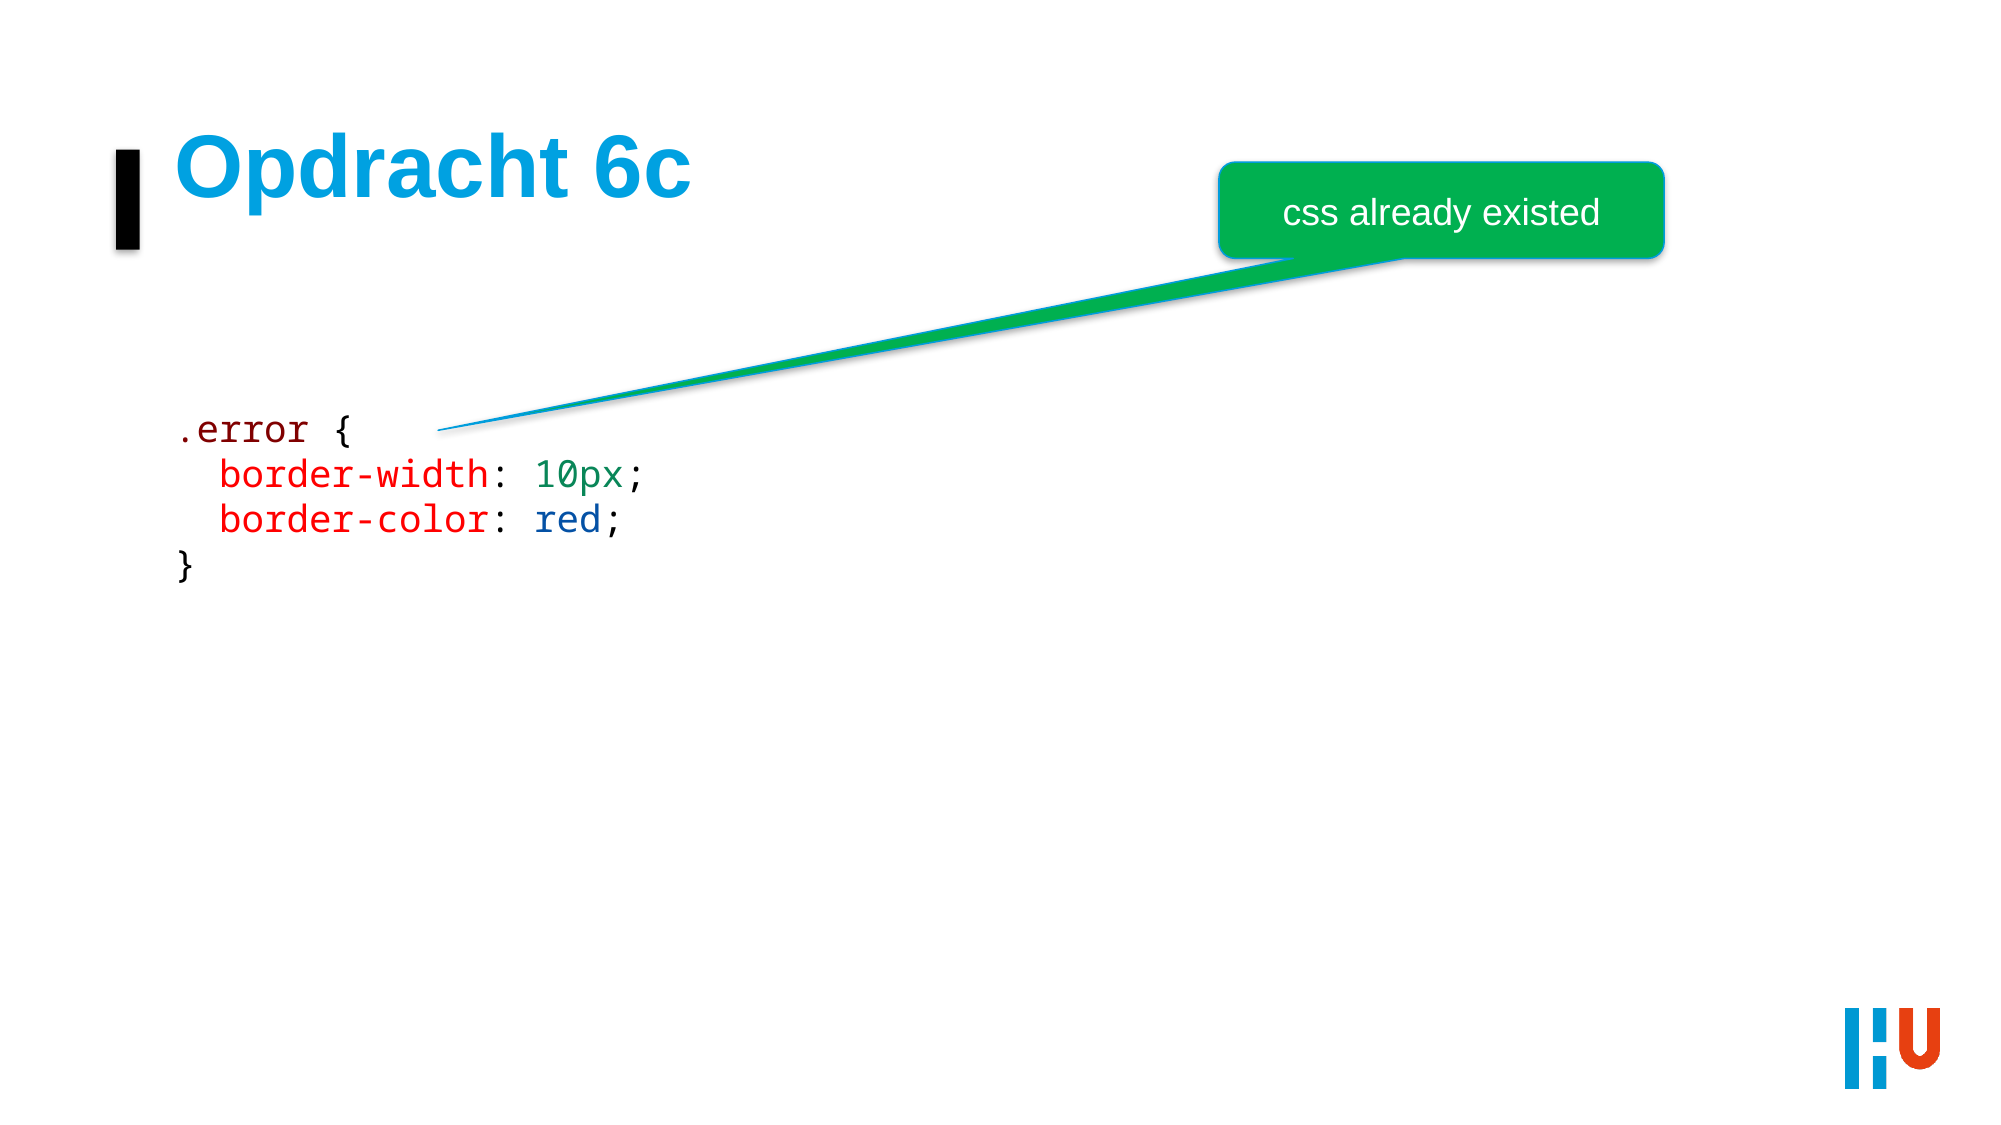

# Opdracht 6c
css already existed
.error {
  border-width: 10px;
  border-color: red;
}